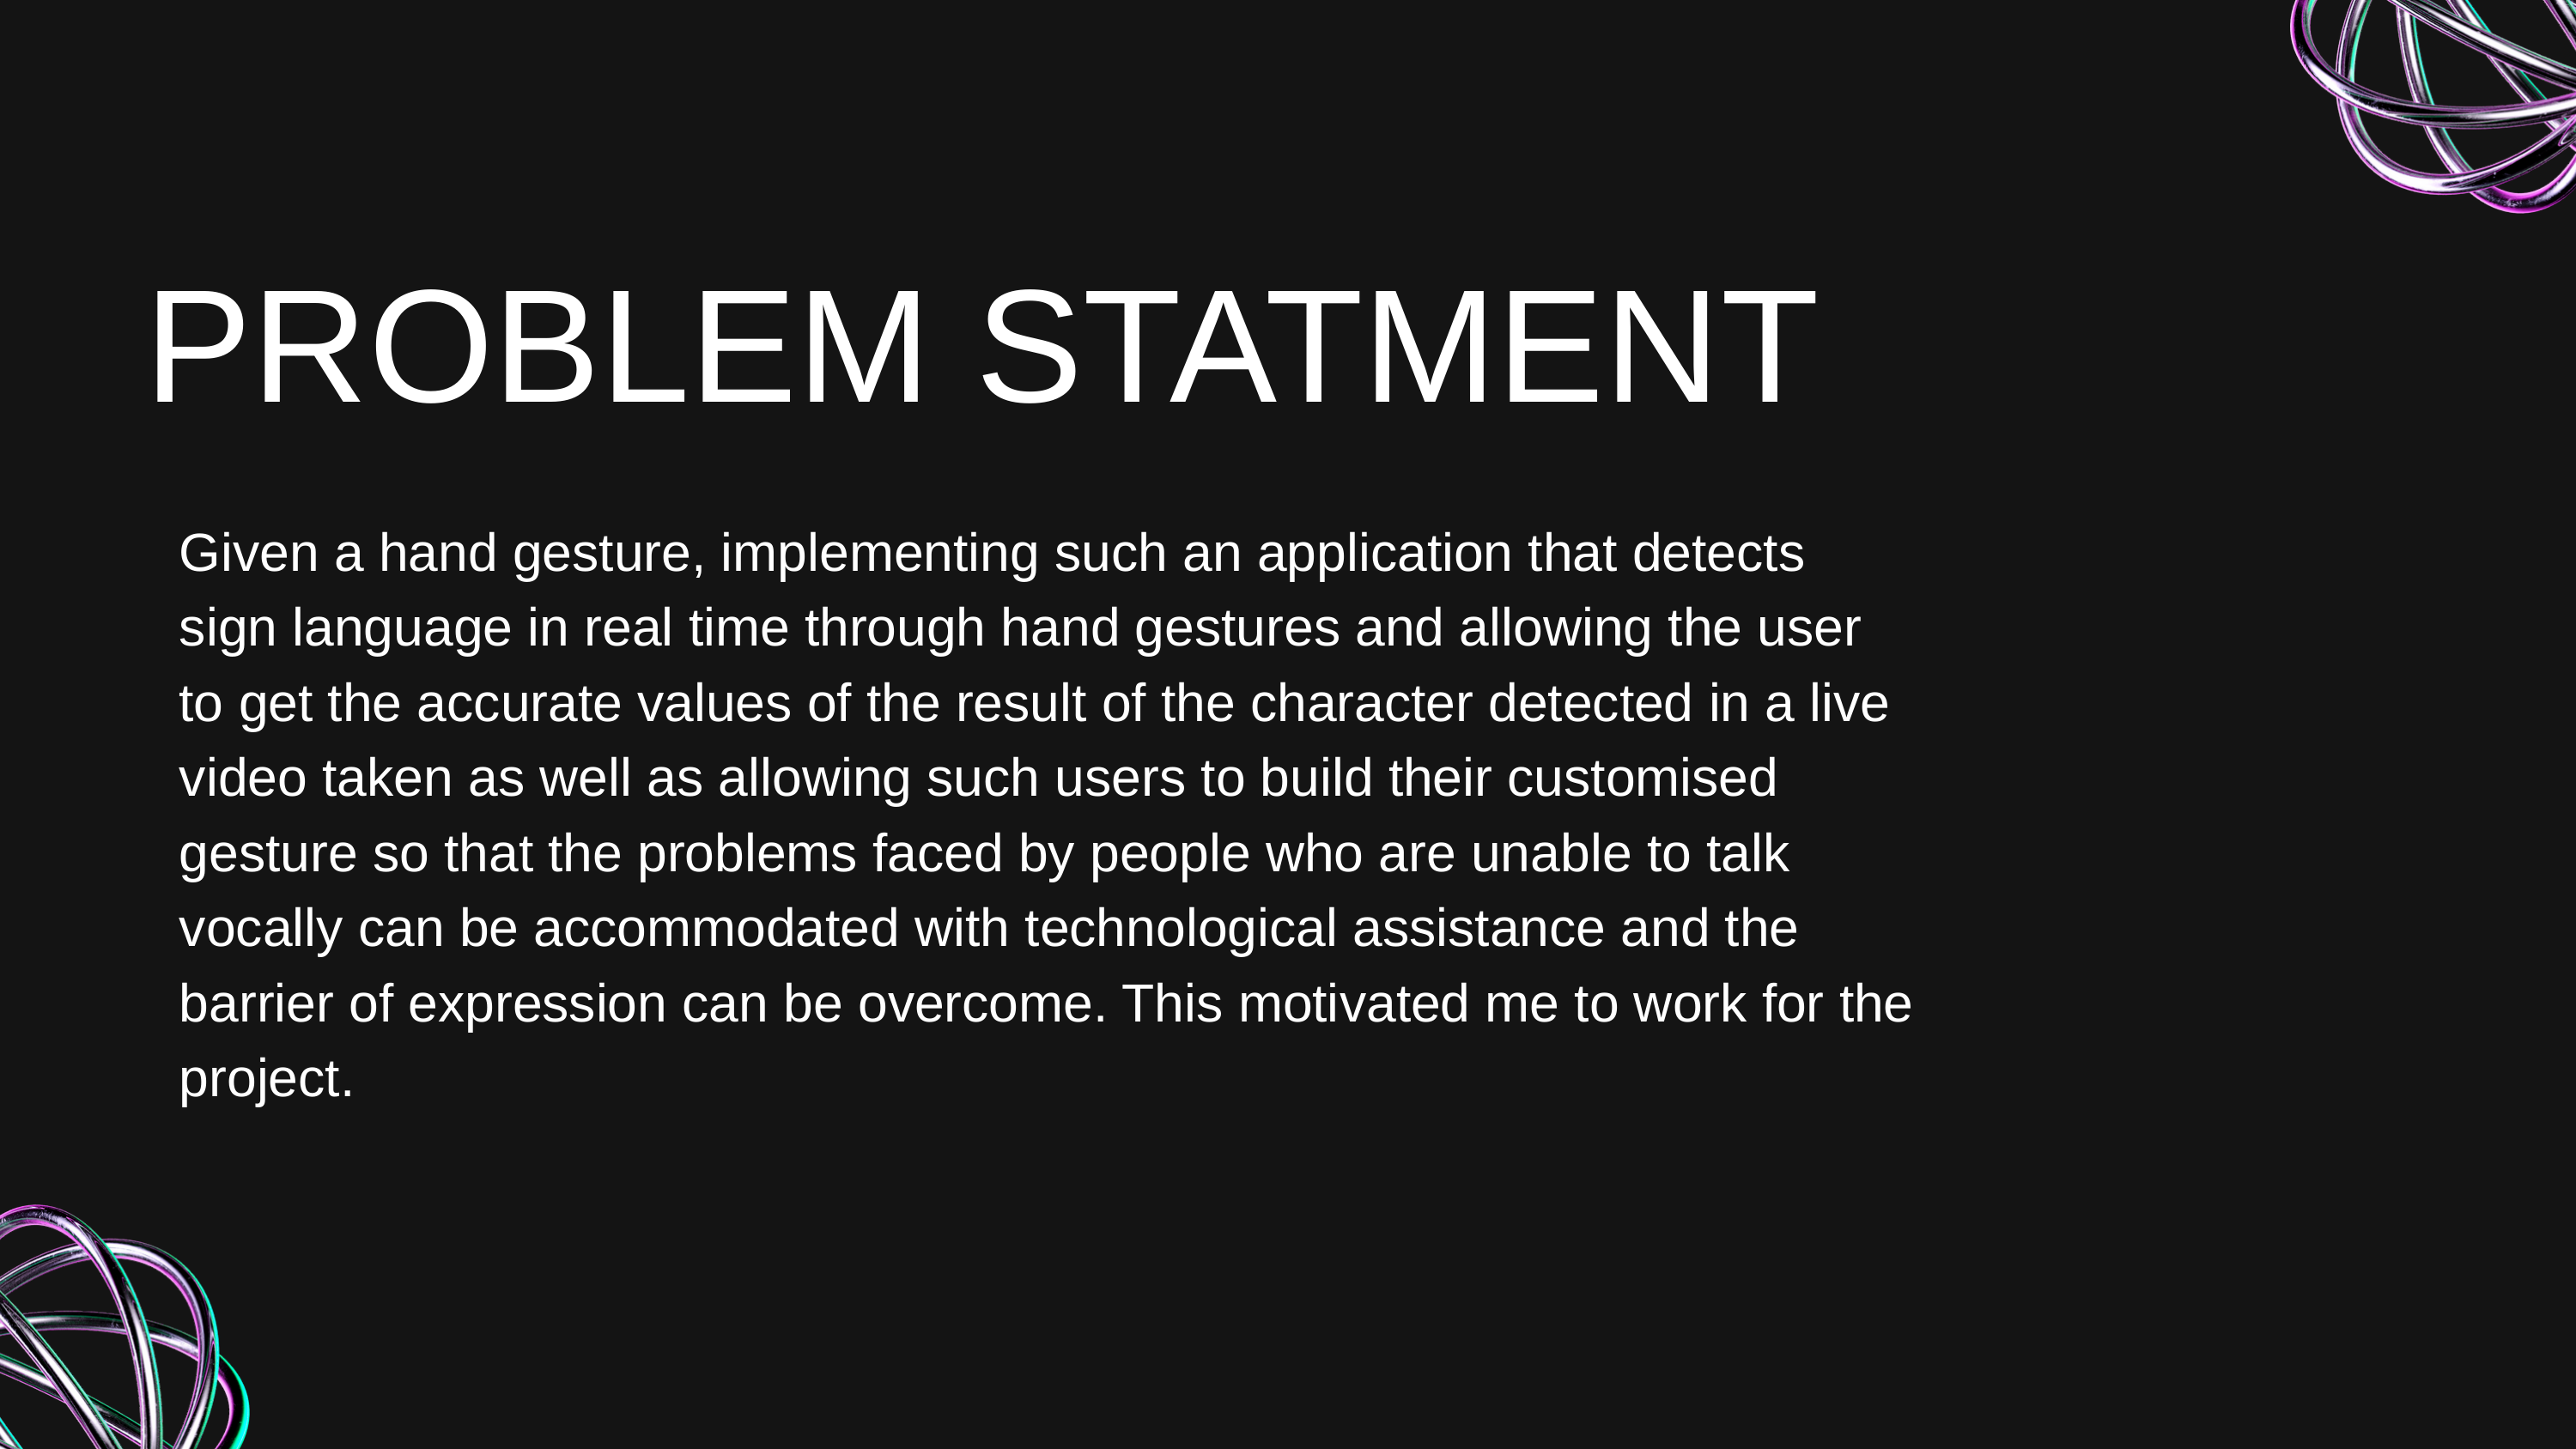

PROBLEM STATMENT
Given a hand gesture, implementing such an application that detects sign language in real time through hand gestures and allowing the user to get the accurate values of the result of the character detected in a live video taken as well as allowing such users to build their customised gesture so that the problems faced by people who are unable to talk vocally can be accommodated with technological assistance and the barrier of expression can be overcome. This motivated me to work for the project.